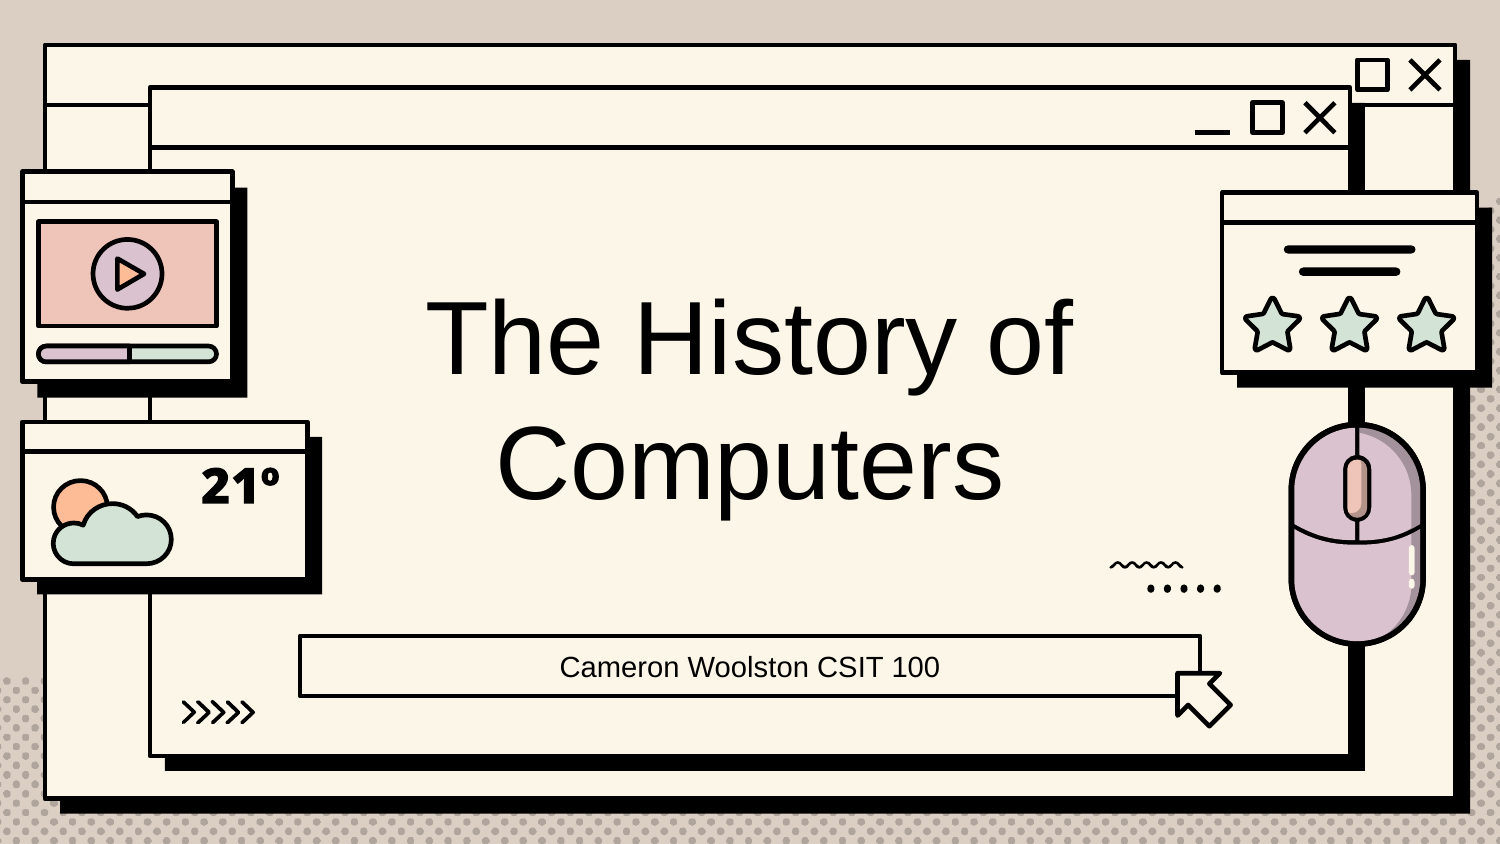

# The History of Computers

Cameron Woolston CSIT 100